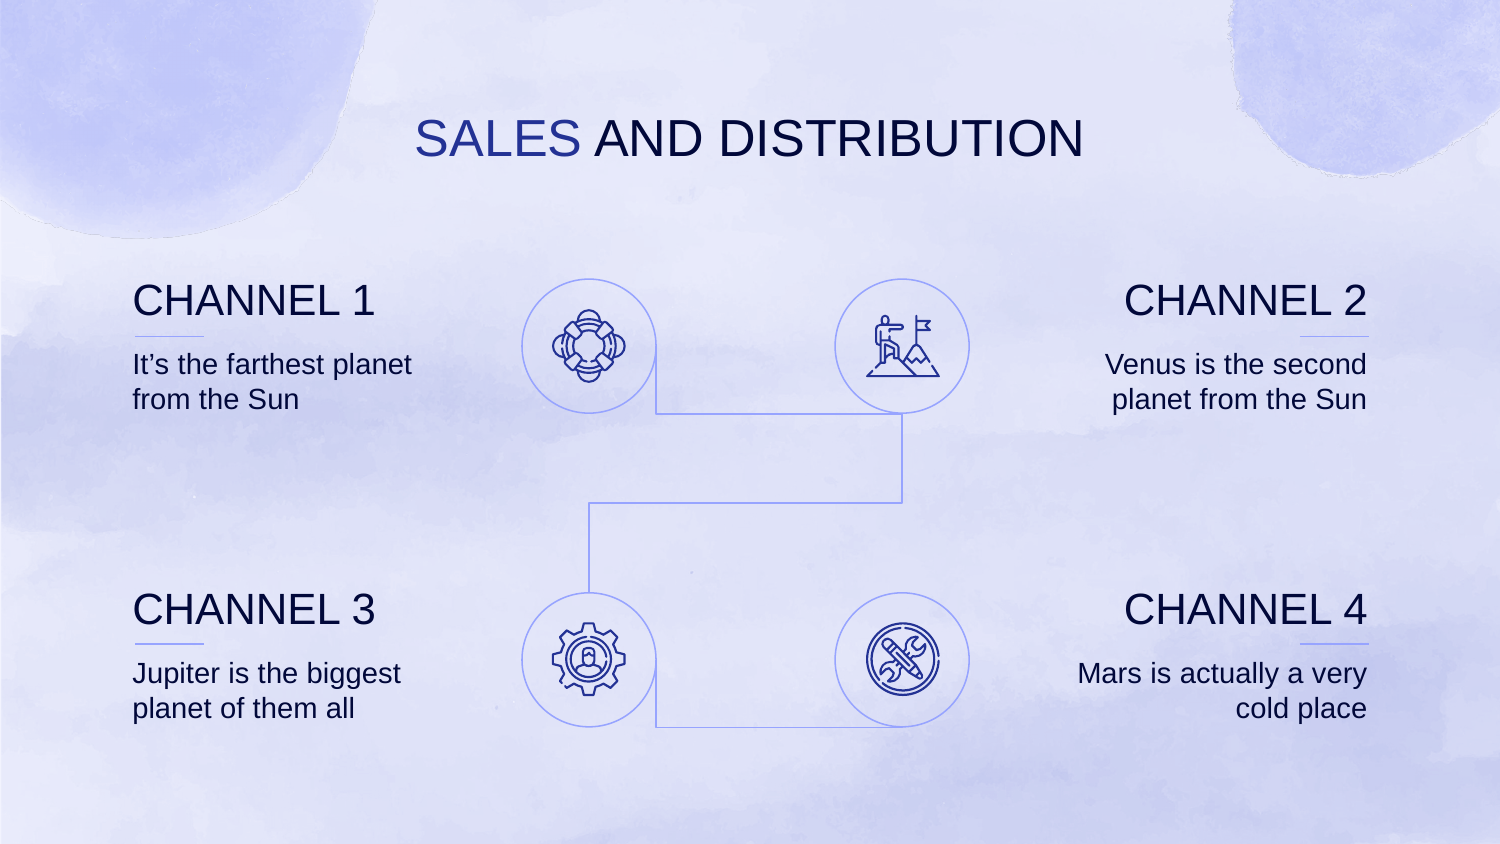

# SALES AND DISTRIBUTION
CHANNEL 1
CHANNEL 2

It’s the farthest planet from the Sun
Venus is the second planet from the Sun
CHANNEL 3
CHANNEL 4

Jupiter is the biggest planet of them all
Mars is actually a very cold place